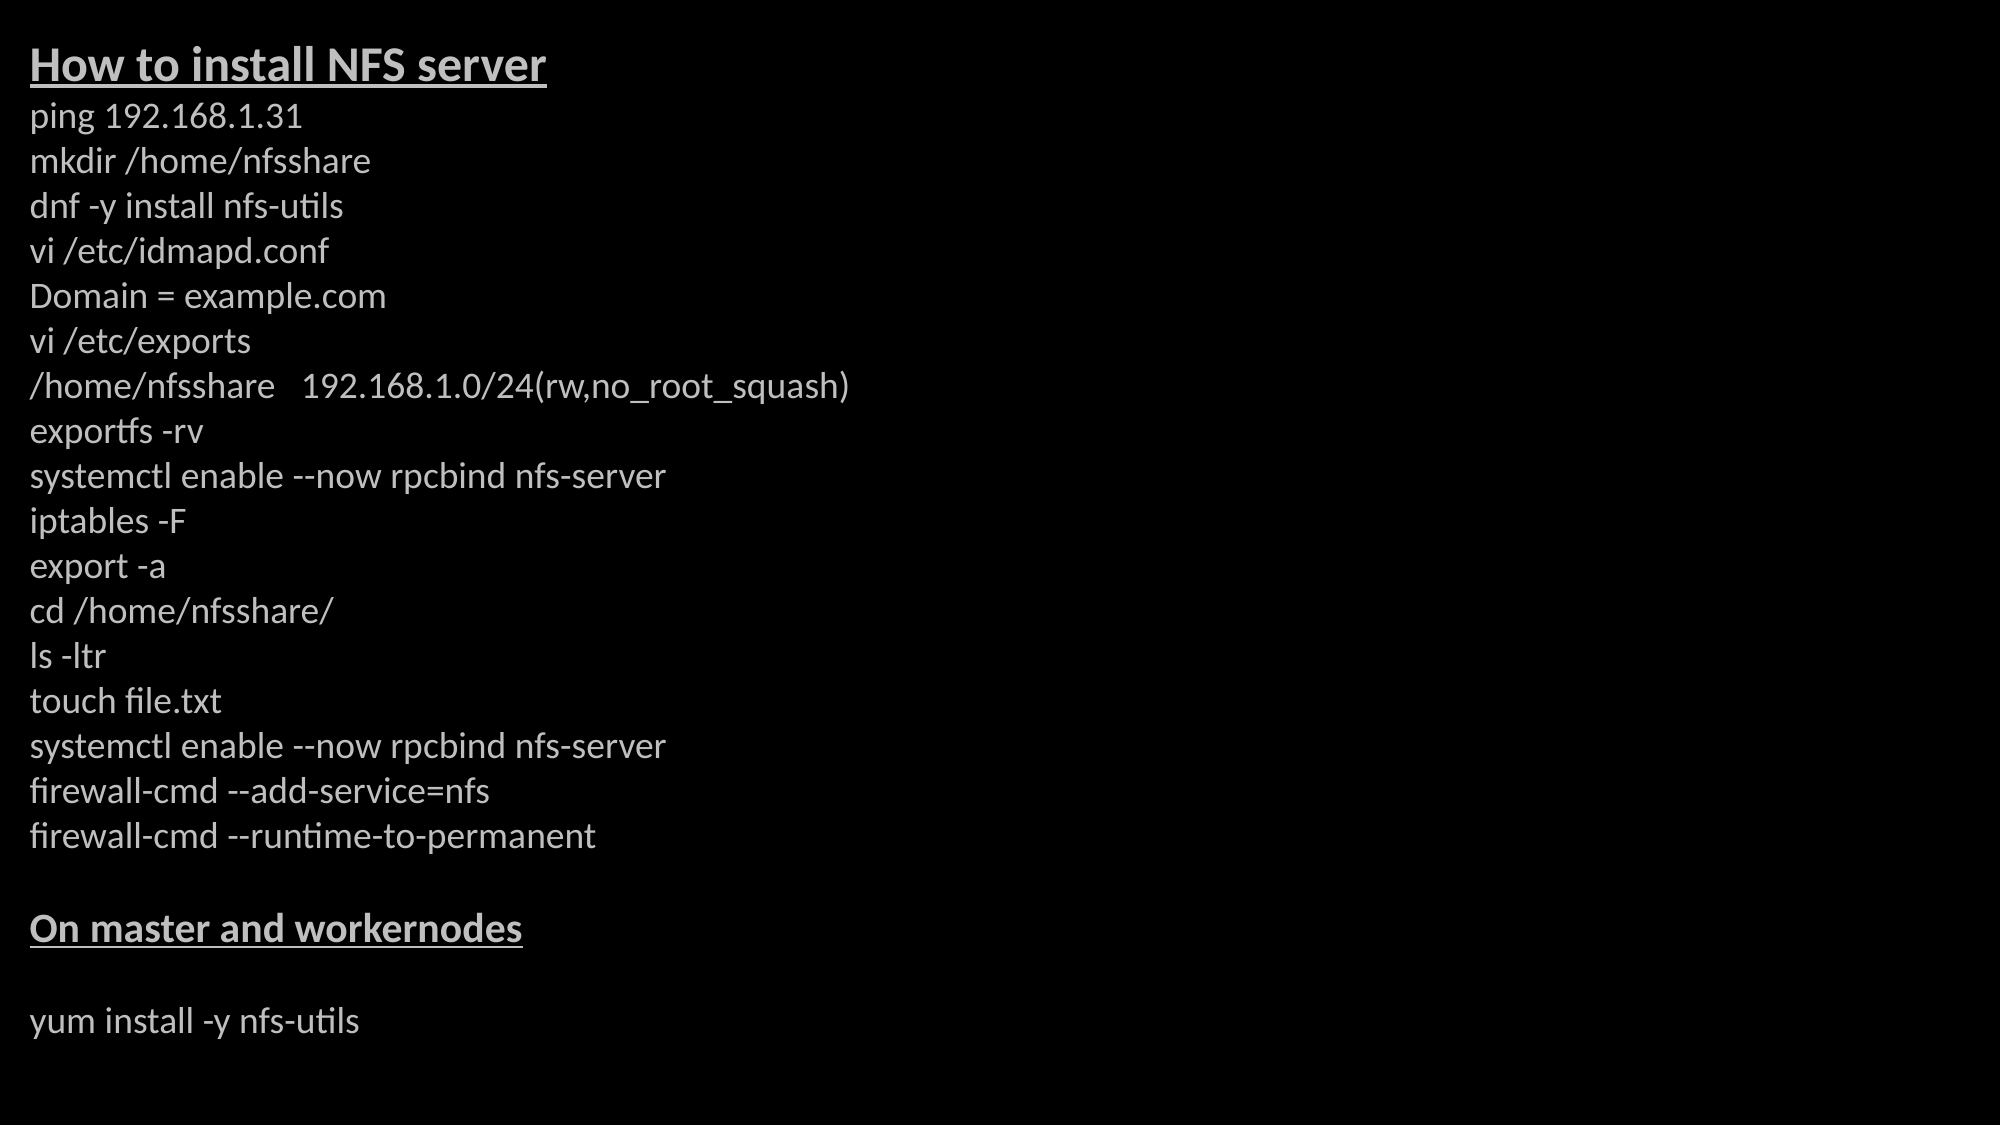

How to install NFS server
ping 192.168.1.31
mkdir /home/nfsshare
dnf -y install nfs-utils
vi /etc/idmapd.conf
Domain = example.com
vi /etc/exports
/home/nfsshare   192.168.1.0/24(rw,no_root_squash)
exportfs -rv
systemctl enable --now rpcbind nfs-server
iptables -F
export -a
cd /home/nfsshare/
ls -ltr
touch file.txt
systemctl enable --now rpcbind nfs-server
firewall-cmd --add-service=nfs
firewall-cmd --runtime-to-permanent

On master and workernodes

yum install -y nfs-utils